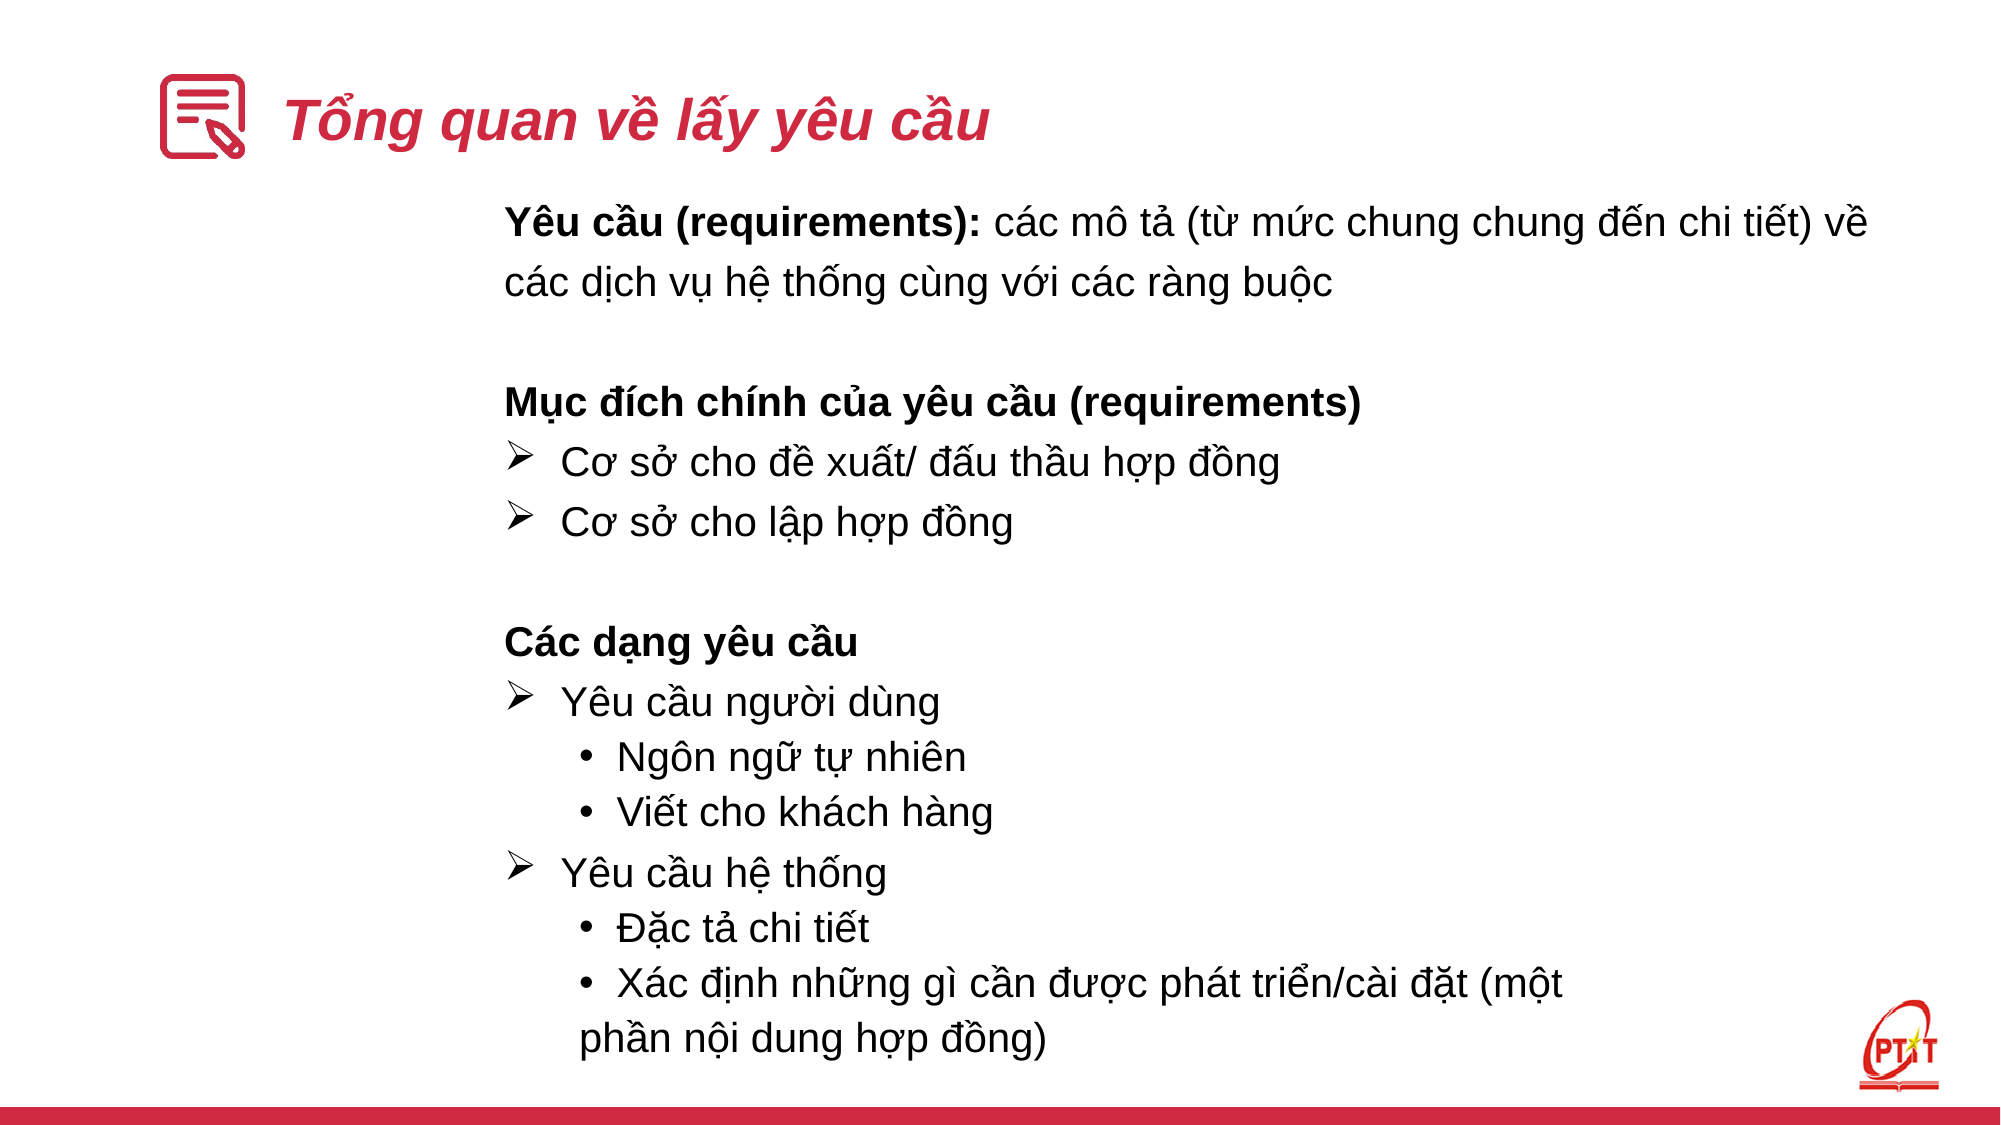

# Tổng quan về lấy yêu cầu
Yêu cầu (requirements): các mô tả (từ mức chung chung đến chi tiết) về các dịch vụ hệ thống cùng với các ràng buộc

Mục đích chính của yêu cầu (requirements)
Cơ sở cho đề xuất/ đấu thầu hợp đồng
Cơ sở cho lập hợp đồng
Các dạng yêu cầu
Yêu cầu người dùng
Ngôn ngữ tự nhiên
Viết cho khách hàng
Yêu cầu hệ thống
Đặc tả chi tiết
Xác định những gì cần được phát triển/cài đặt (một
phần nội dung hợp đồng)